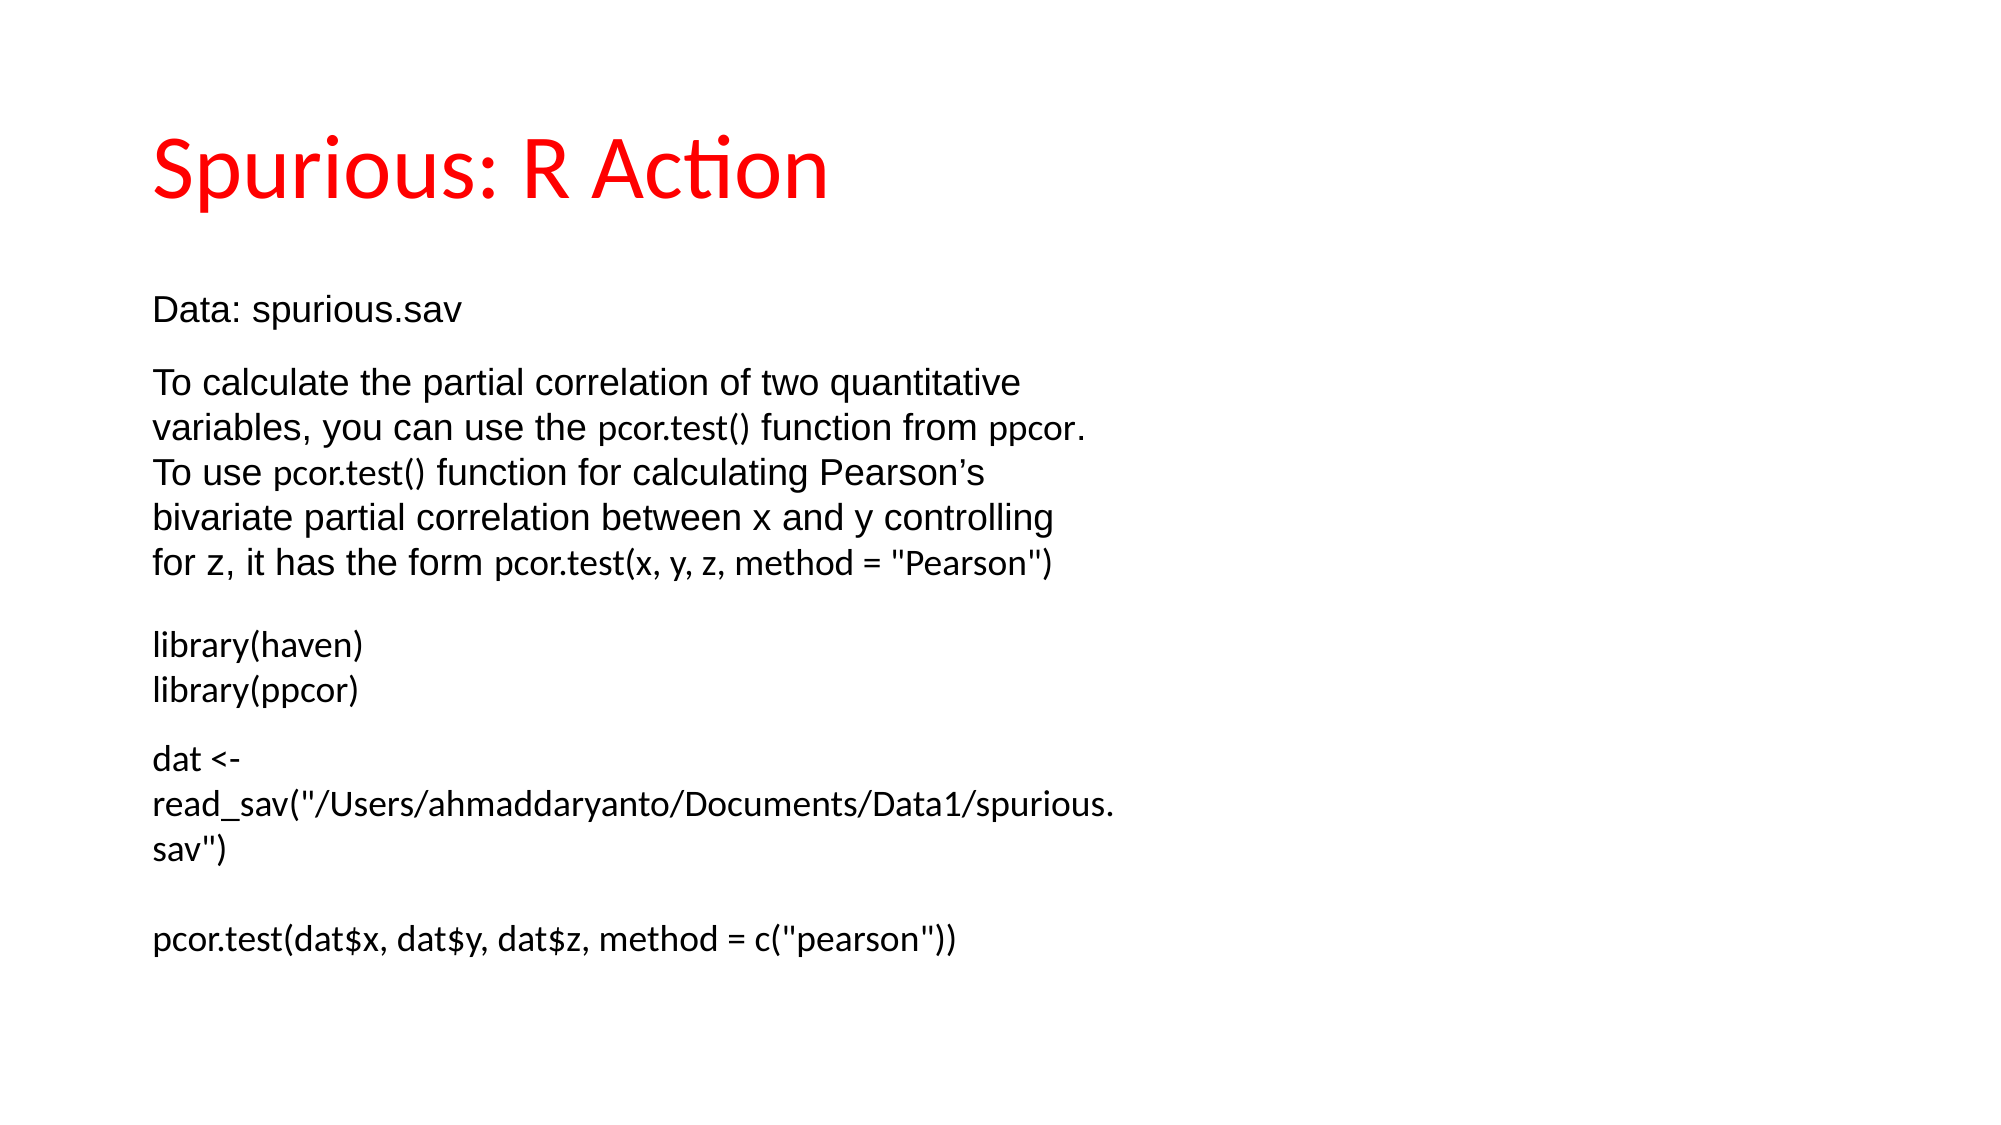

# Spurious: R Action
Data: spurious.sav
To calculate the partial correlation of two quantitative variables, you can use the pcor.test() function from ppcor. To use pcor.test() function for calculating Pearson’s bivariate partial correlation between x and y controlling for z, it has the form pcor.test(x, y, z, method = "Pearson")
library(haven)
library(ppcor)
dat <- read_sav("/Users/ahmaddaryanto/Documents/Data1/spurious.sav")

pcor.test(dat$x, dat$y, dat$z, method = c("pearson"))